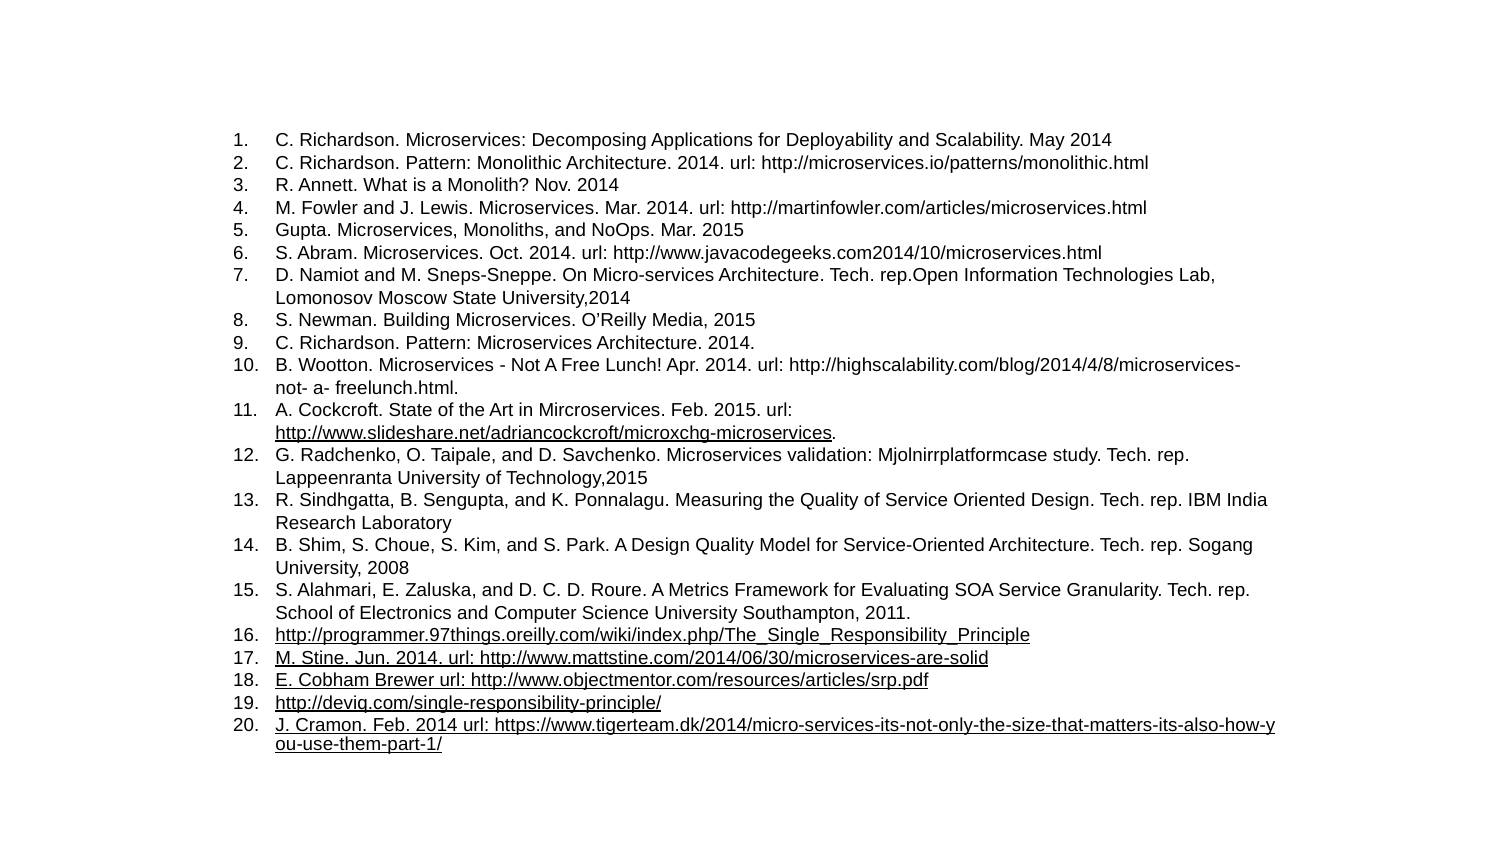

Bibliography
C. Richardson. Microservices: Decomposing Applications for Deployability and Scalability. May 2014
C. Richardson. Pattern: Monolithic Architecture. 2014. url: http://microservices.io/patterns/monolithic.html
R. Annett. What is a Monolith? Nov. 2014
M. Fowler and J. Lewis. Microservices. Mar. 2014. url: http://martinfowler.com/articles/microservices.html
Gupta. Microservices, Monoliths, and NoOps. Mar. 2015
S. Abram. Microservices. Oct. 2014. url: http://www.javacodegeeks.com2014/10/microservices.html
D. Namiot and M. Sneps-Sneppe. On Micro-services Architecture. Tech. rep.Open Information Technologies Lab, Lomonosov Moscow State University,2014
S. Newman. Building Microservices. O’Reilly Media, 2015
C. Richardson. Pattern: Microservices Architecture. 2014.
B. Wootton. Microservices - Not A Free Lunch! Apr. 2014. url: http://highscalability.com/blog/2014/4/8/microservices- not- a- freelunch.html.
A. Cockcroft. State of the Art in Mircroservices. Feb. 2015. url: http://www.slideshare.net/adriancockcroft/microxchg-microservices.
G. Radchenko, O. Taipale, and D. Savchenko. Microservices validation: Mjolnirrplatformcase study. Tech. rep. Lappeenranta University of Technology,2015
R. Sindhgatta, B. Sengupta, and K. Ponnalagu. Measuring the Quality of Service Oriented Design. Tech. rep. IBM India Research Laboratory
B. Shim, S. Choue, S. Kim, and S. Park. A Design Quality Model for Service-Oriented Architecture. Tech. rep. Sogang University, 2008
S. Alahmari, E. Zaluska, and D. C. D. Roure. A Metrics Framework for Evaluating SOA Service Granularity. Tech. rep. School of Electronics and Computer Science University Southampton, 2011.
http://programmer.97things.oreilly.com/wiki/index.php/The_Single_Responsibility_Principle
M. Stine. Jun. 2014. url: http://www.mattstine.com/2014/06/30/microservices-are-solid
E. Cobham Brewer url: http://www.objectmentor.com/resources/articles/srp.pdf
http://deviq.com/single-responsibility-principle/
J. Cramon. Feb. 2014 url: https://www.tigerteam.dk/2014/micro-services-its-not-only-the-size-that-matters-its-also-how-you-use-them-part-1/